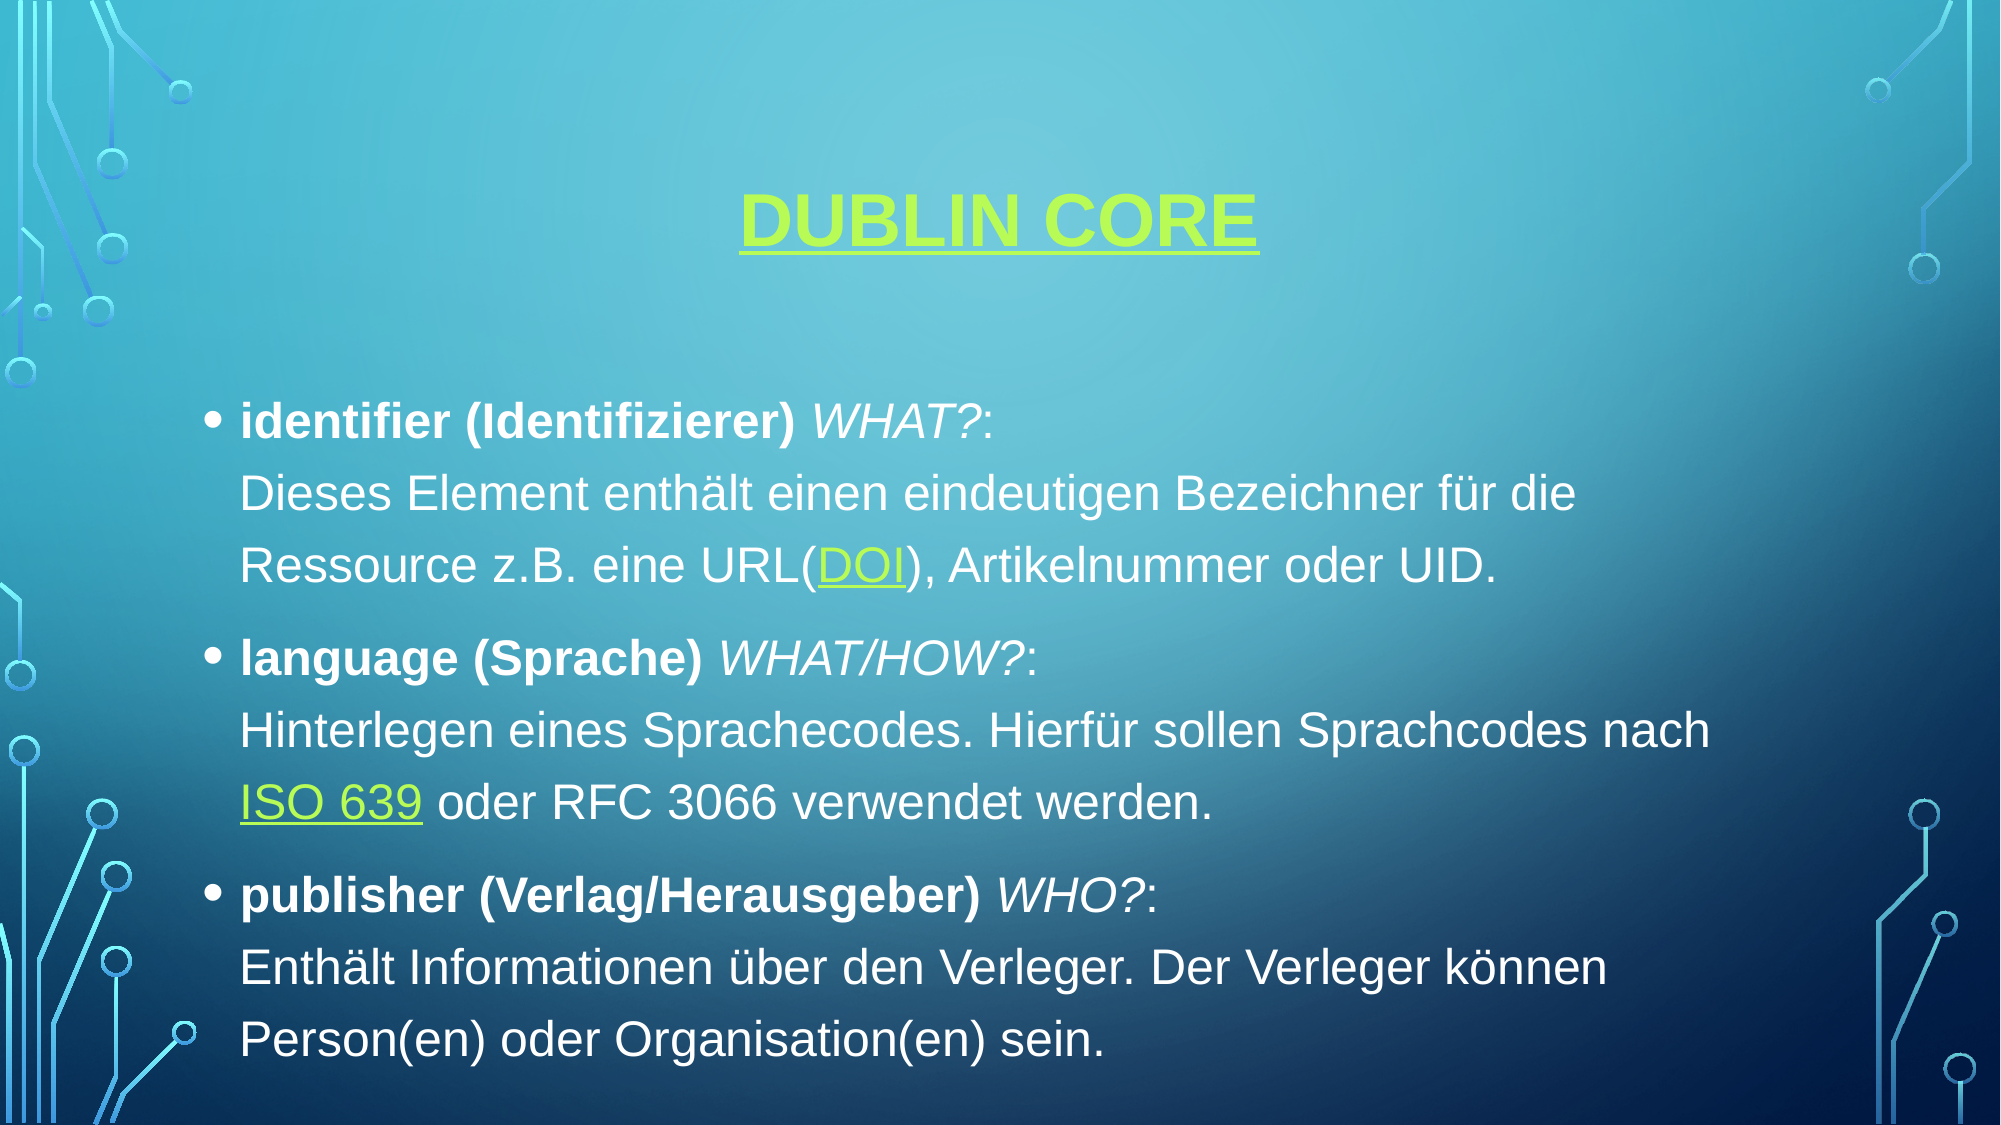

# Dublin Core
identifier (Identifizierer) WHAT?:
Dieses Element enthält einen eindeutigen Bezeichner für die Ressource z.B. eine URL(DOI), Artikelnummer oder UID.
language (Sprache) WHAT/HOW?:
Hinterlegen eines Sprachecodes. Hierfür sollen Sprachcodes nach ISO 639 oder RFC 3066 verwendet werden.
publisher (Verlag/Herausgeber) WHO?:
Enthält Informationen über den Verleger. Der Verleger können Person(en) oder Organisation(en) sein.